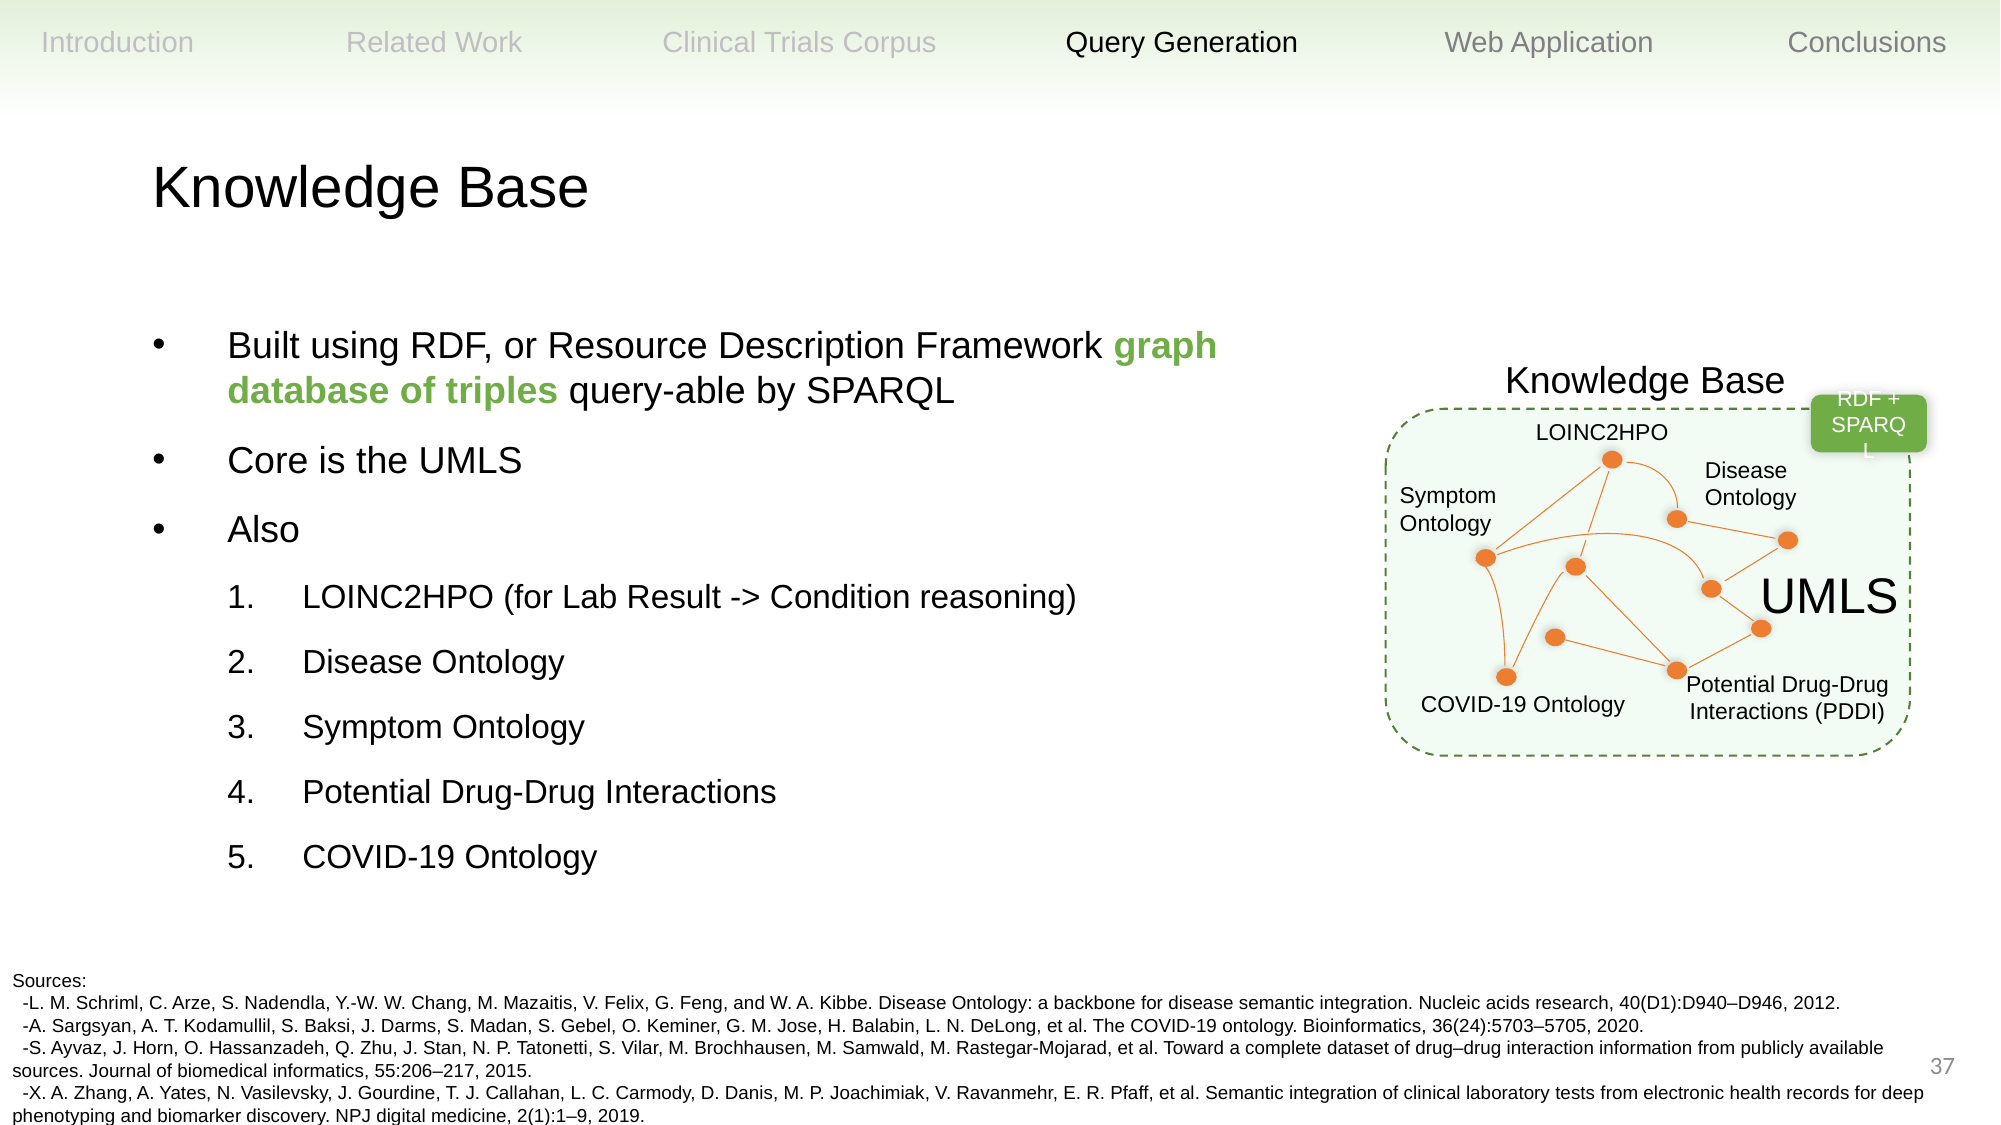

Related Work
Clinical Trials Corpus
Query Generation
Web Application
Conclusions
Introduction
Knowledge Base
Built using RDF, or Resource Description Framework graph database of triples query-able by SPARQL
Core is the UMLS
Also
LOINC2HPO (for Lab Result -> Condition reasoning)
Disease Ontology
Symptom Ontology
Potential Drug-Drug Interactions
COVID-19 Ontology
Knowledge Base
RDF + SPARQL

LOINC2HPO
Disease
Ontology

Symptom
Ontology
UMLS
Potential Drug-Drug
Interactions (PDDI)
COVID-19 Ontology
Sources:
  -L. M. Schriml, C. Arze, S. Nadendla, Y.-W. W. Chang, M. Mazaitis, V. Felix, G. Feng, and W. A. Kibbe. Disease Ontology: a backbone for disease semantic integration. Nucleic acids research, 40(D1):D940–D946, 2012.
  -A. Sargsyan, A. T. Kodamullil, S. Baksi, J. Darms, S. Madan, S. Gebel, O. Keminer, G. M. Jose, H. Balabin, L. N. DeLong, et al. The COVID-19 ontology. Bioinformatics, 36(24):5703–5705, 2020.
  -S. Ayvaz, J. Horn, O. Hassanzadeh, Q. Zhu, J. Stan, N. P. Tatonetti, S. Vilar, M. Brochhausen, M. Samwald, M. Rastegar-Mojarad, et al. Toward a complete dataset of drug–drug interaction information from publicly available sources. Journal of biomedical informatics, 55:206–217, 2015.
  -X. A. Zhang, A. Yates, N. Vasilevsky, J. Gourdine, T. J. Callahan, L. C. Carmody, D. Danis, M. P. Joachimiak, V. Ravanmehr, E. R. Pfaff, et al. Semantic integration of clinical laboratory tests from electronic health records for deep phenotyping and biomarker discovery. NPJ digital medicine, 2(1):1–9, 2019.
37